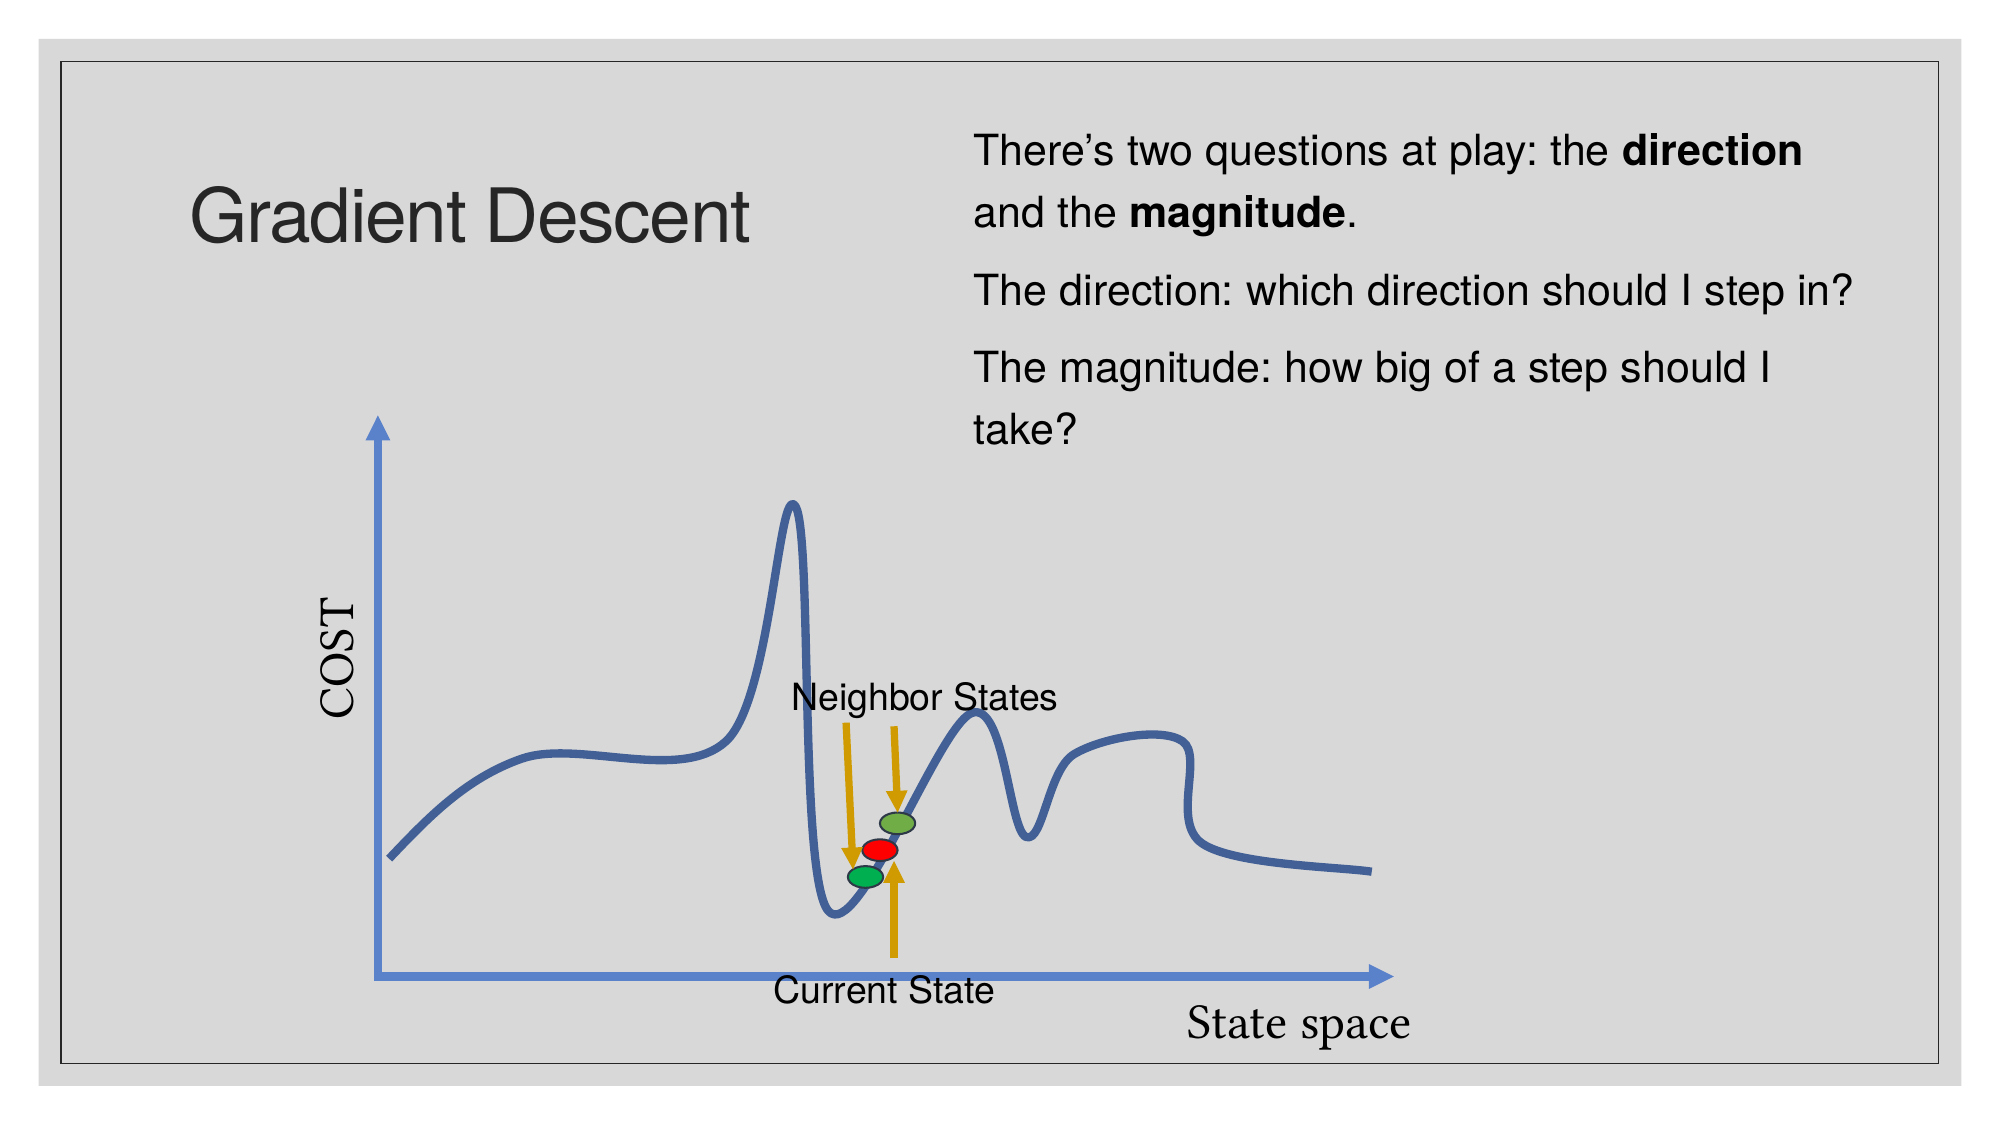

There’s two questions at play: the direction and the magnitude.
The direction: which direction should I step in?
The magnitude: how big of a step should I take?

# Gradient Descent

COST
Neighbor States

Current State
State space